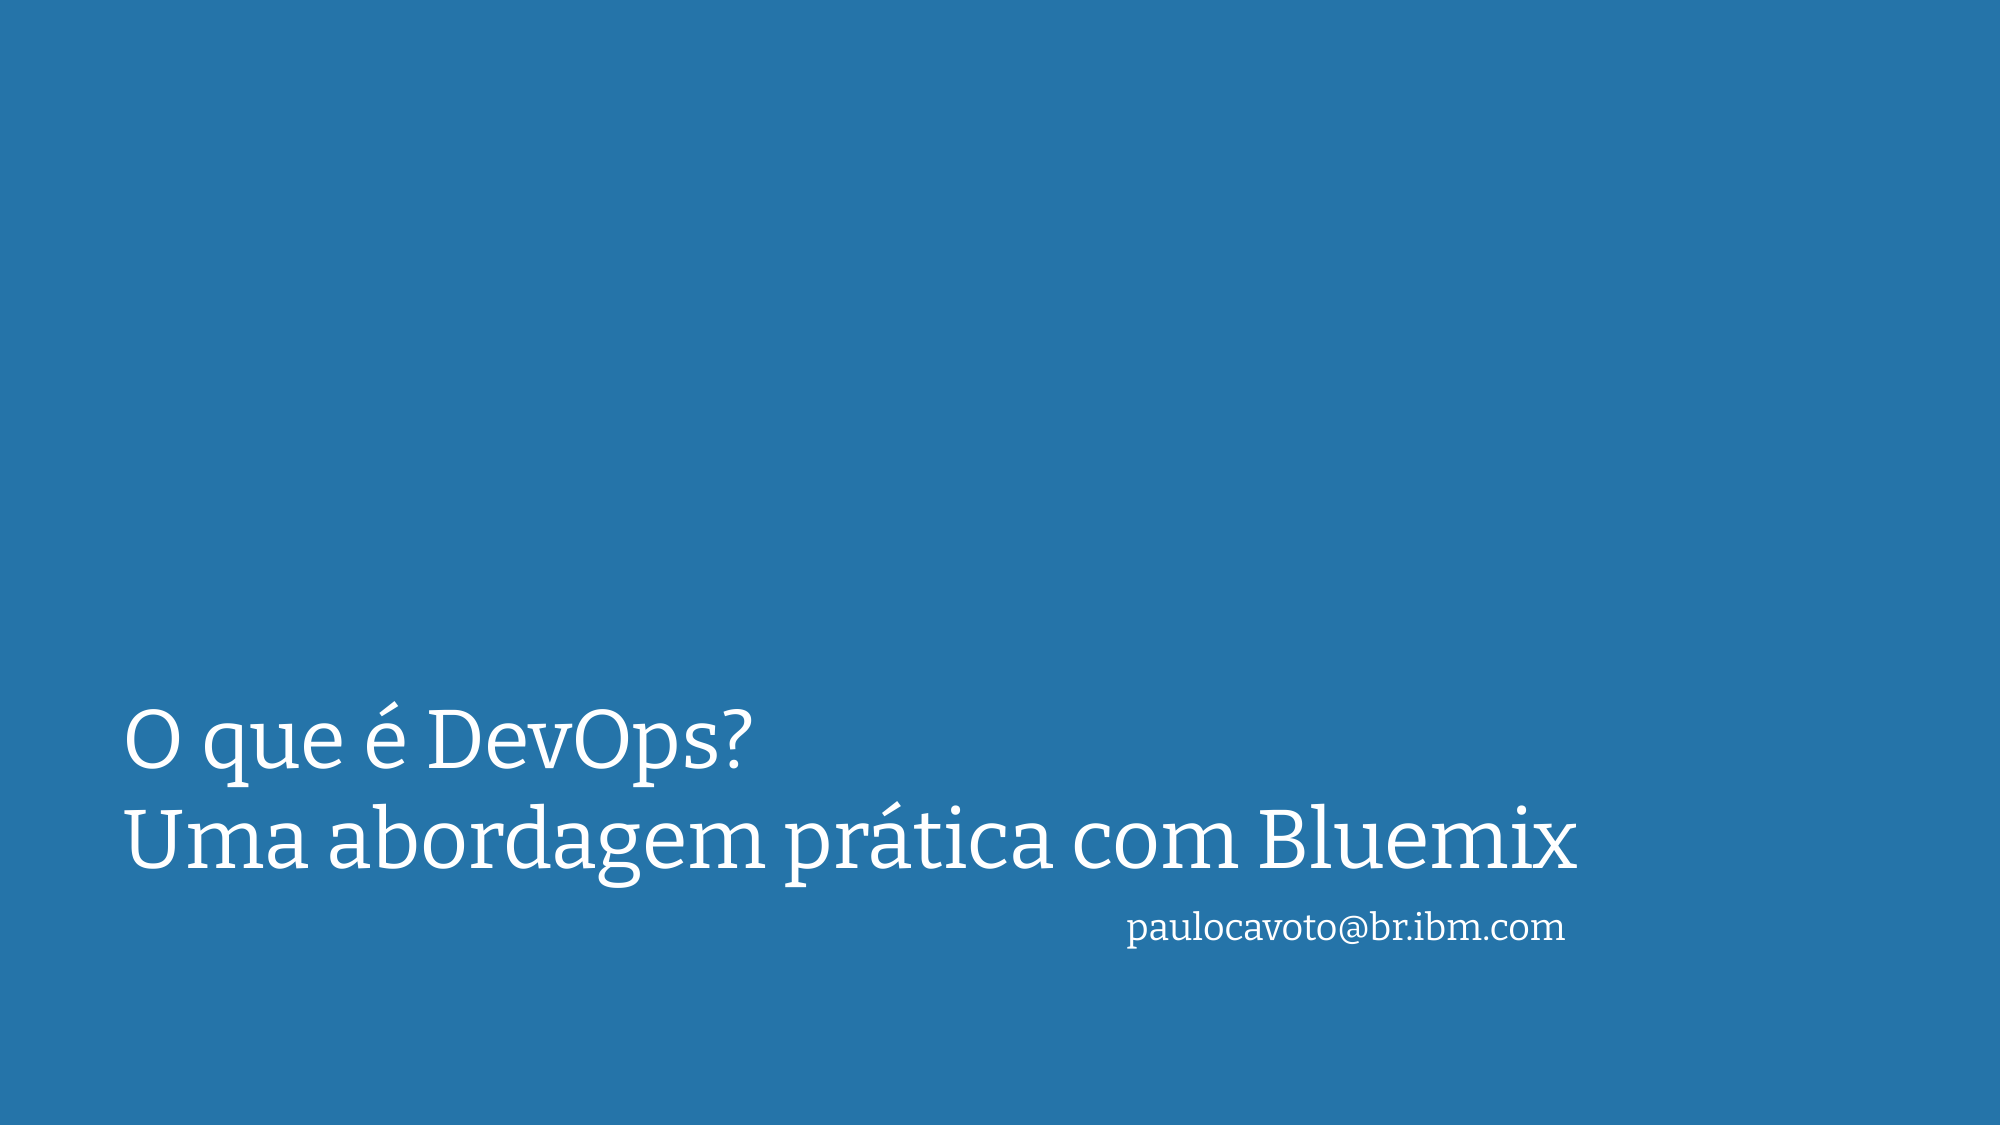

O que é DevOps?
Uma abordagem prática com Bluemix
paulocavoto@br.ibm.com